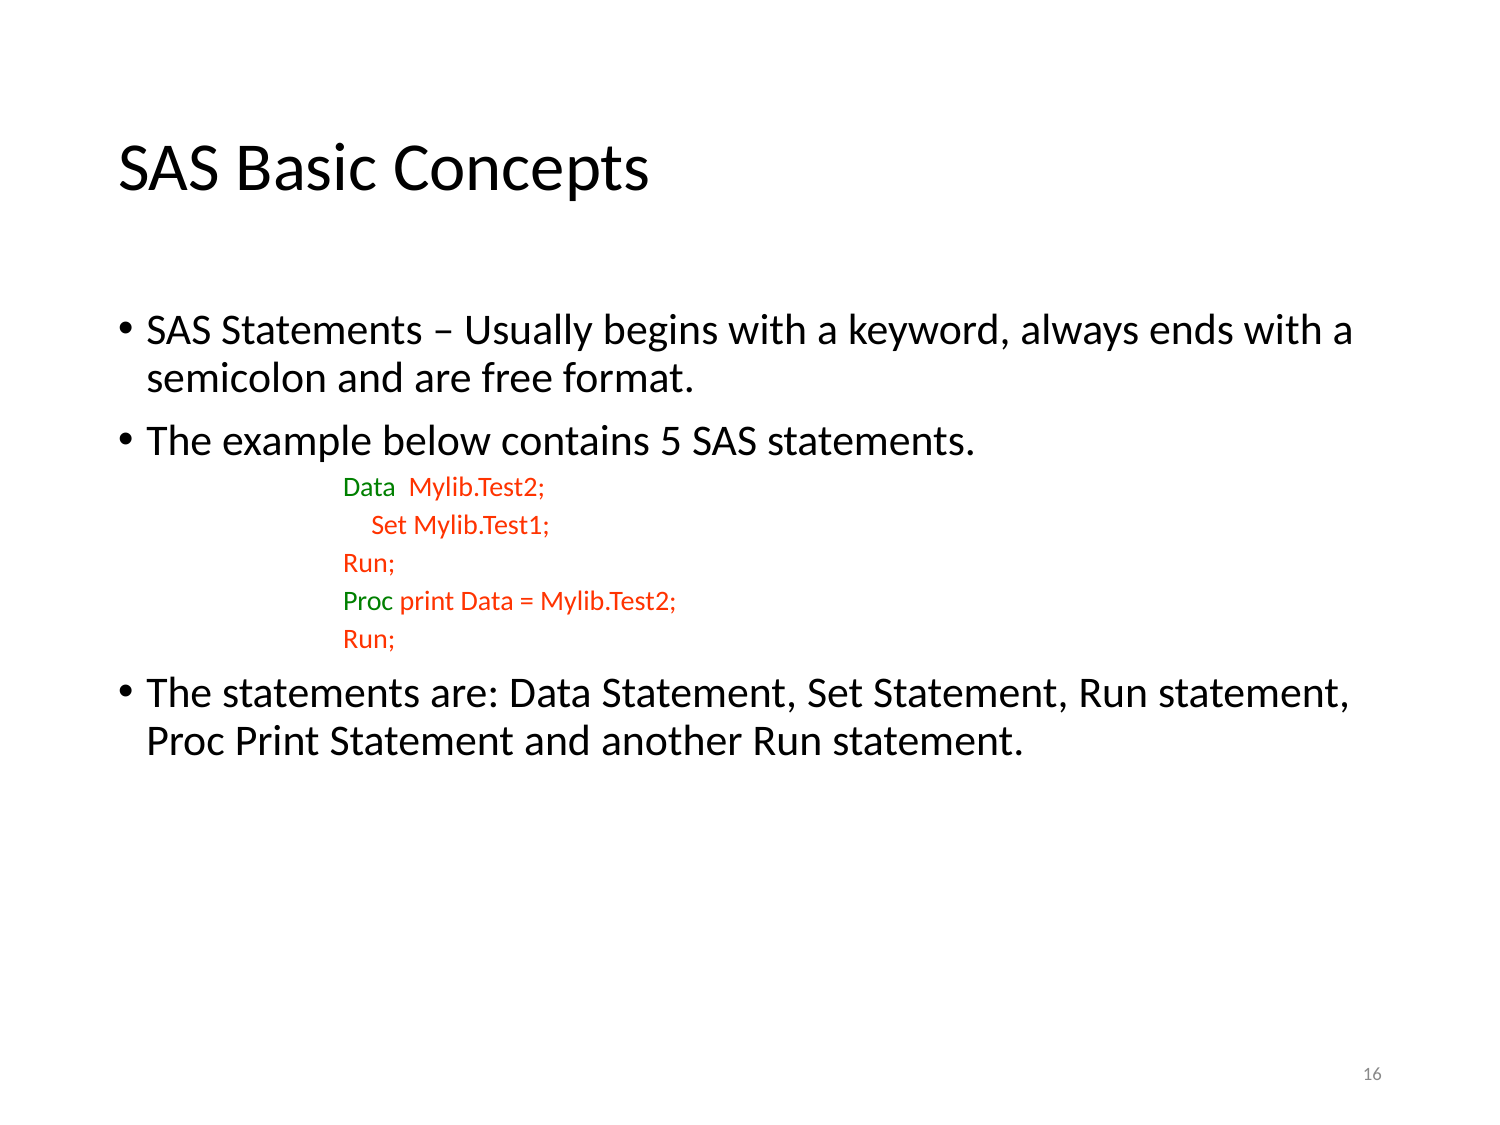

# SAS Basic Concepts
SAS Statements – Usually begins with a keyword, always ends with a semicolon and are free format.
The example below contains 5 SAS statements.
Data  Mylib.Test2;
	Set Mylib.Test1;
Run;
Proc print Data = Mylib.Test2;
Run;
The statements are: Data Statement, Set Statement, Run statement, Proc Print Statement and another Run statement.

16